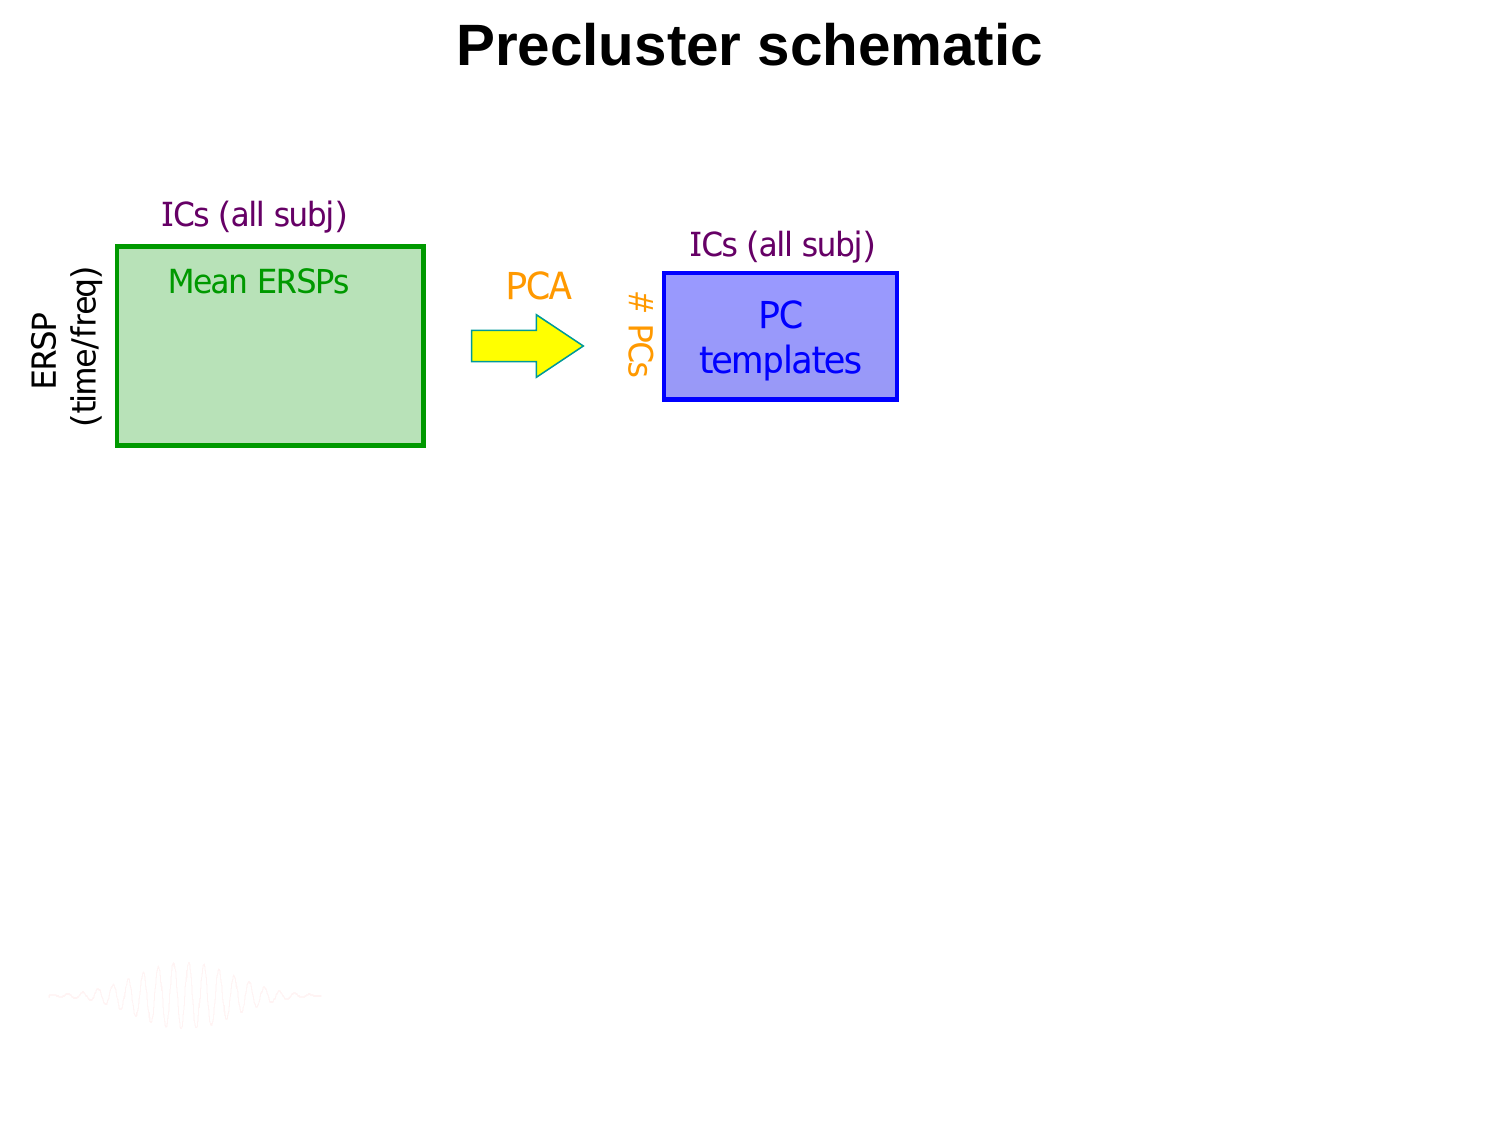

# Precluster schematic

PC
templates
ICs (all subj)
# PCs
ICs (all subj)

Mean ERSPs
PCA
ERSP
(time/freq)